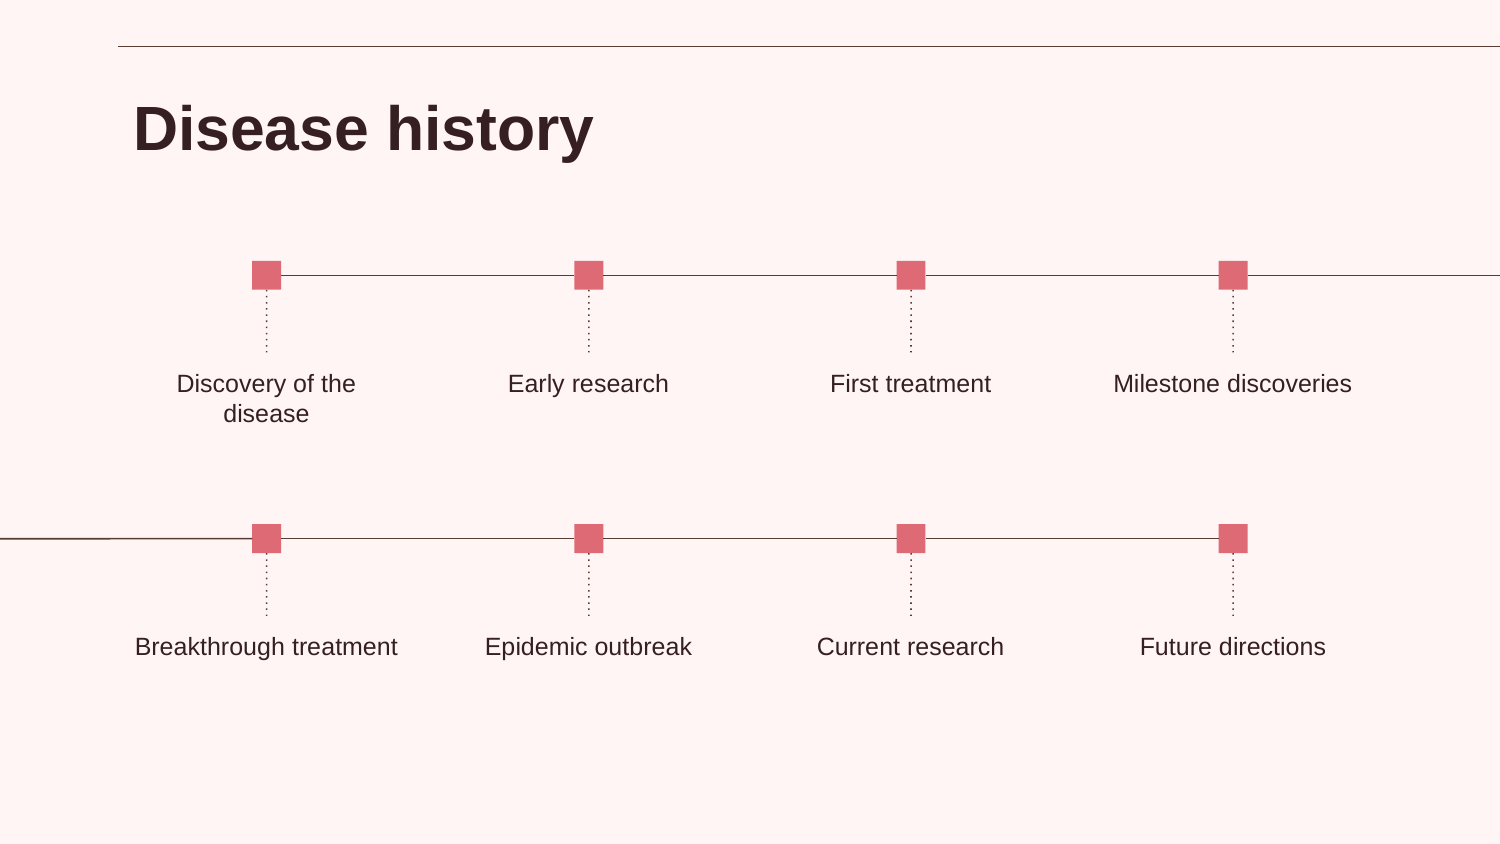

# Disease history

Discovery of the disease
Early research
First treatment
Milestone discoveries

Breakthrough treatment
Epidemic outbreak
Current research
Future directions